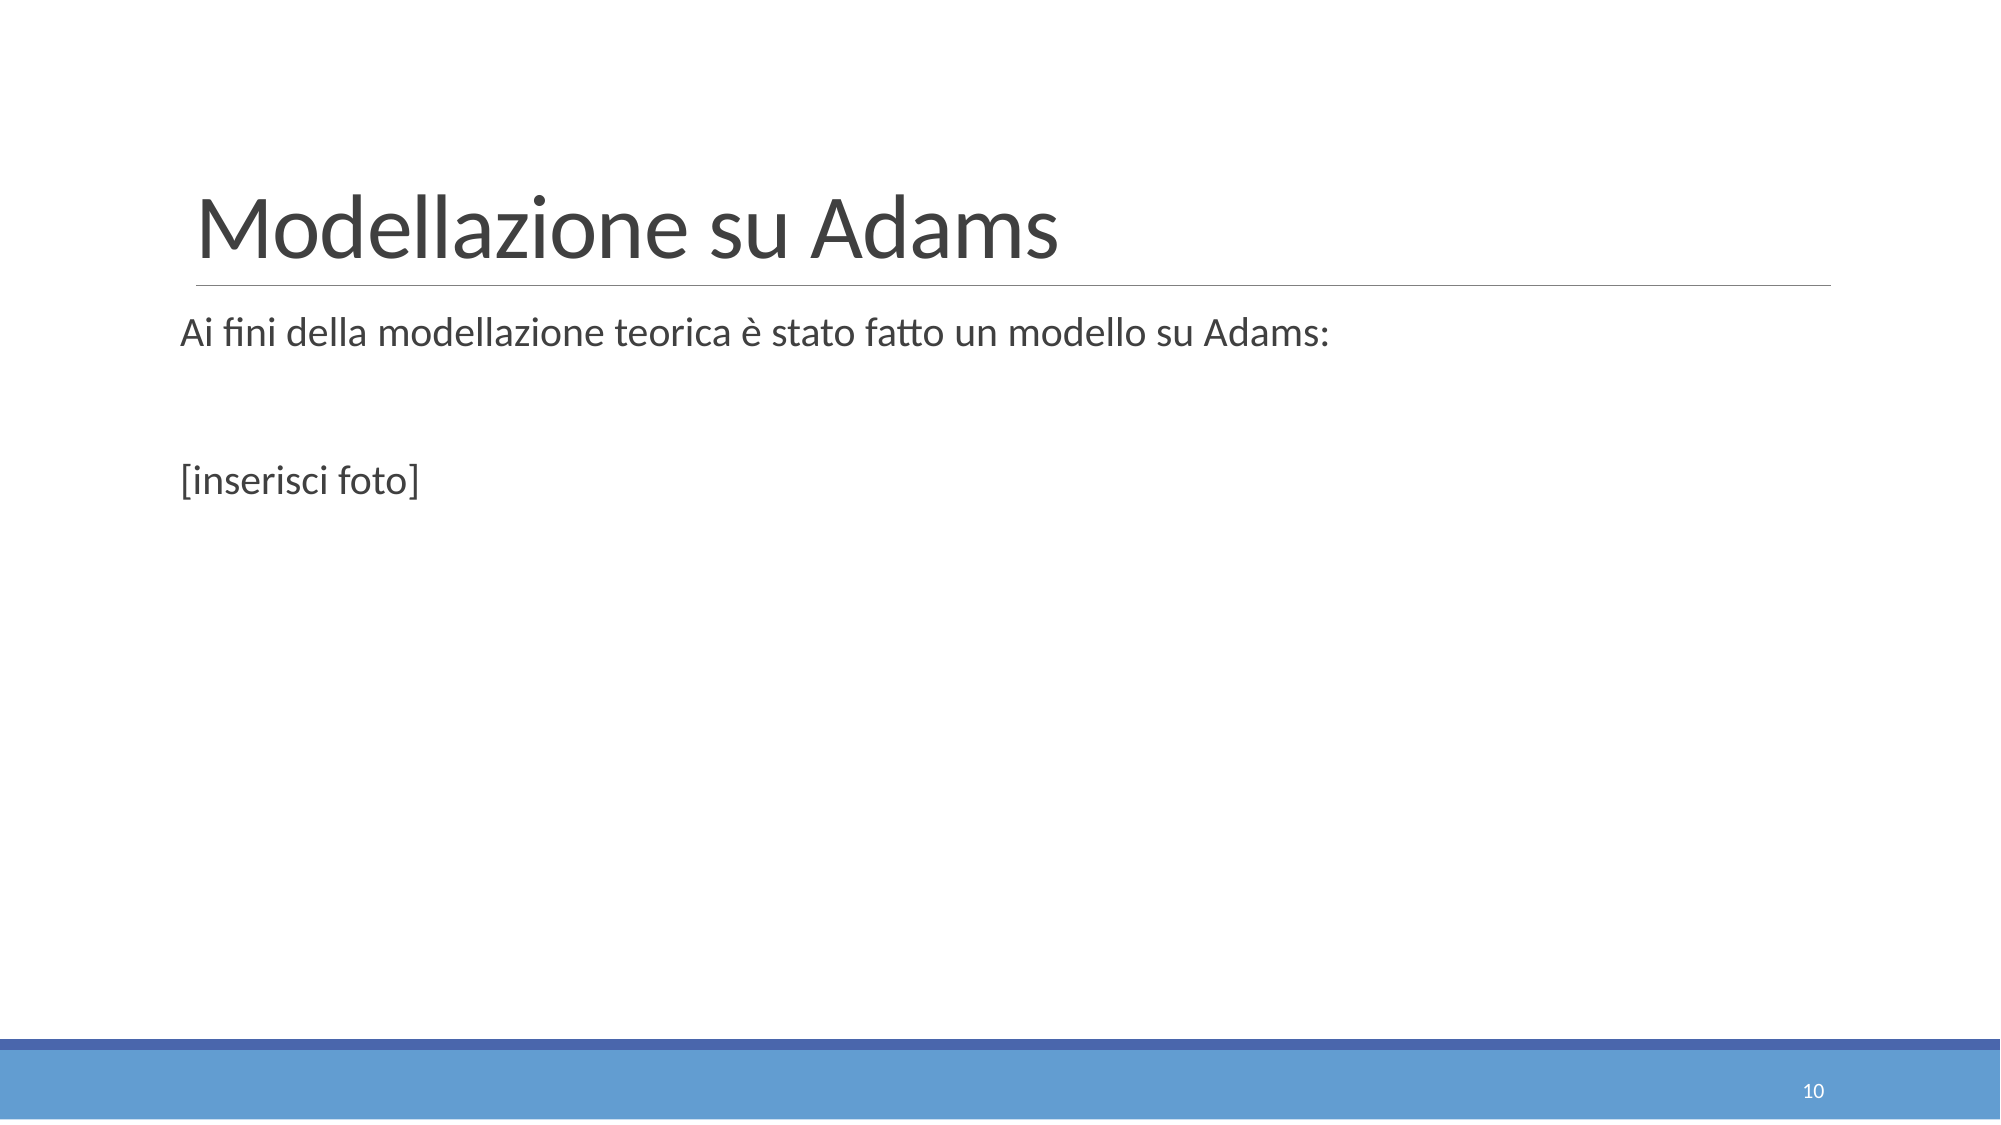

# Modellazione su Adams
Ai fini della modellazione teorica è stato fatto un modello su Adams:

[inserisci foto]
10